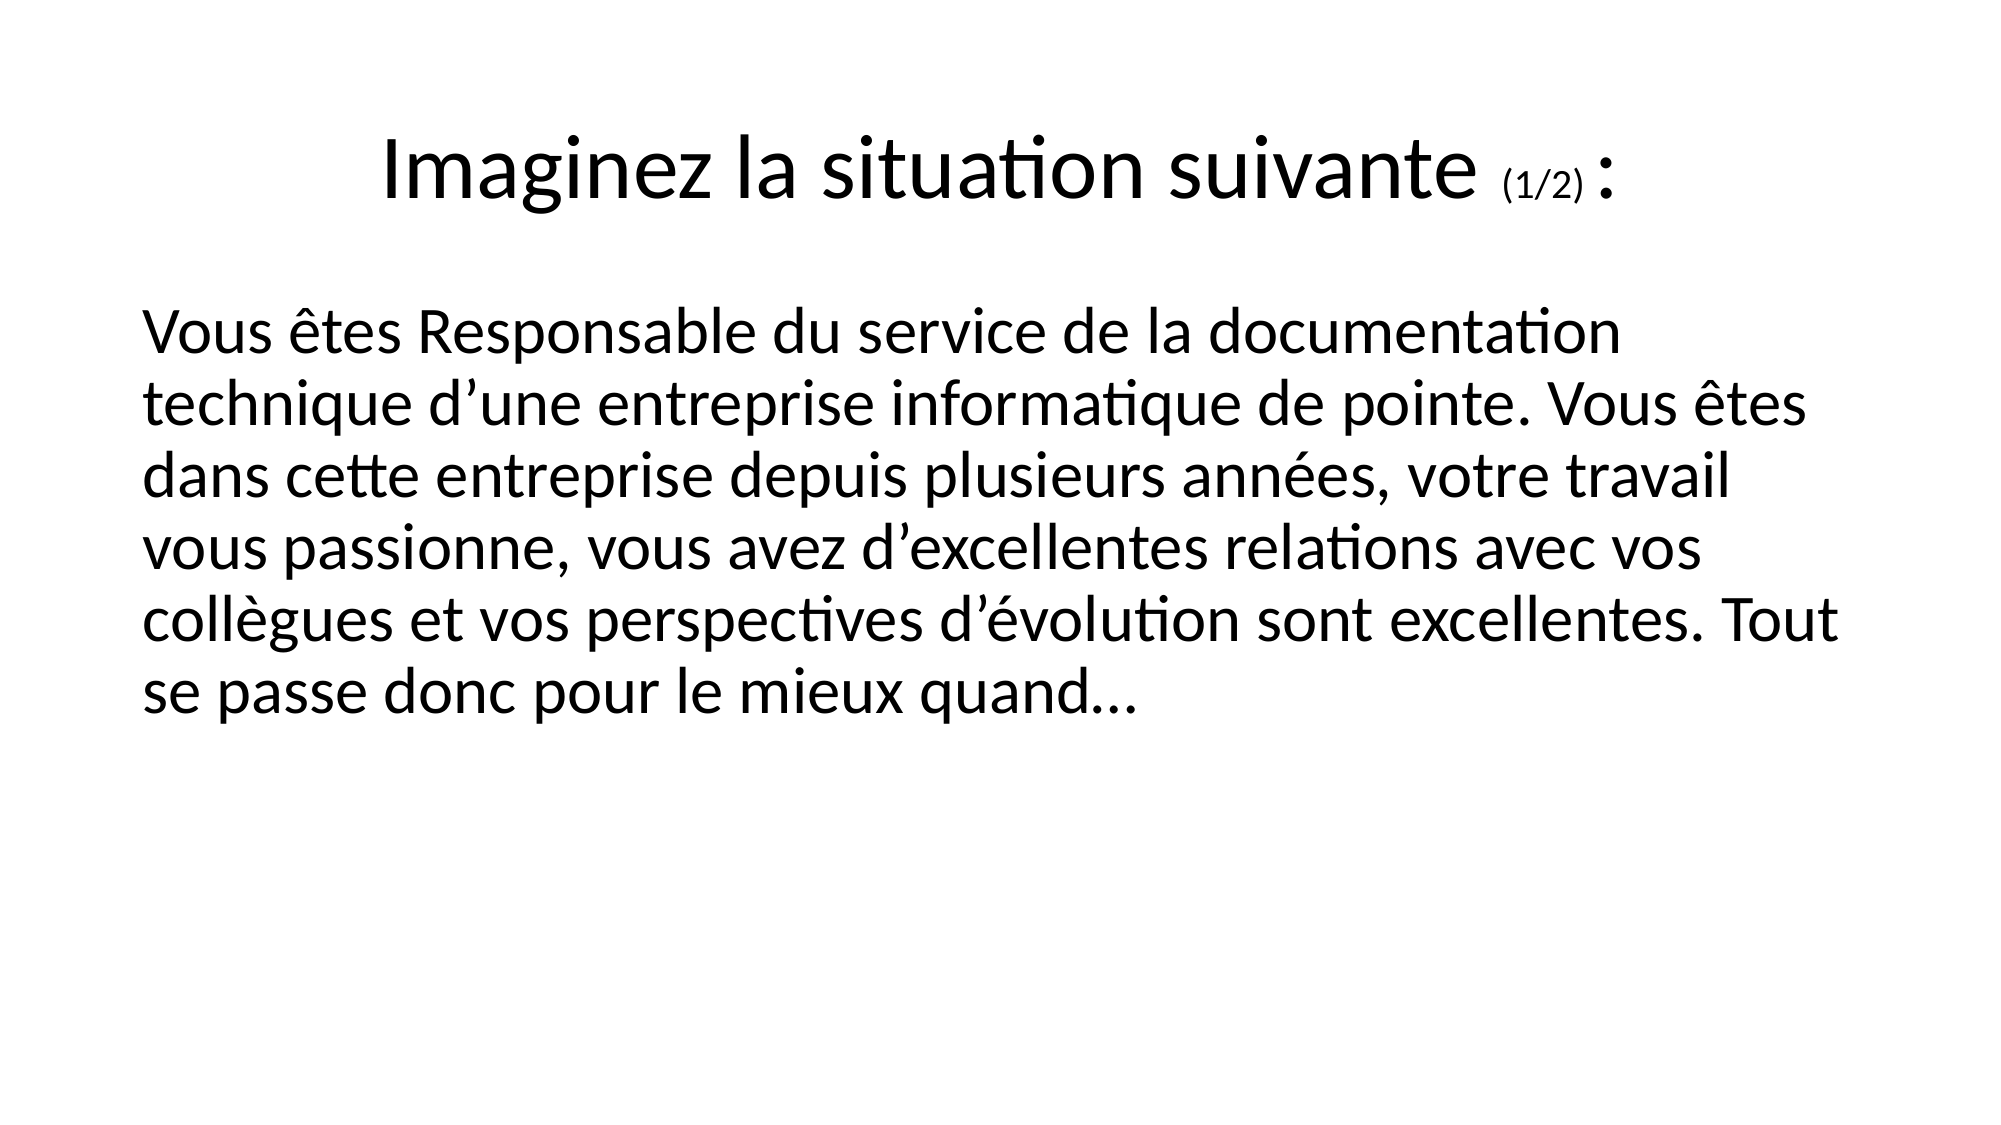

# Imaginez la situation suivante (1/2) :
Vous êtes Responsable du service de la documentation technique d’une entreprise informatique de pointe. Vous êtes dans cette entreprise depuis plusieurs années, votre travail vous passionne, vous avez d’excellentes relations avec vos collègues et vos perspectives d’évolution sont excellentes. Tout se passe donc pour le mieux quand…